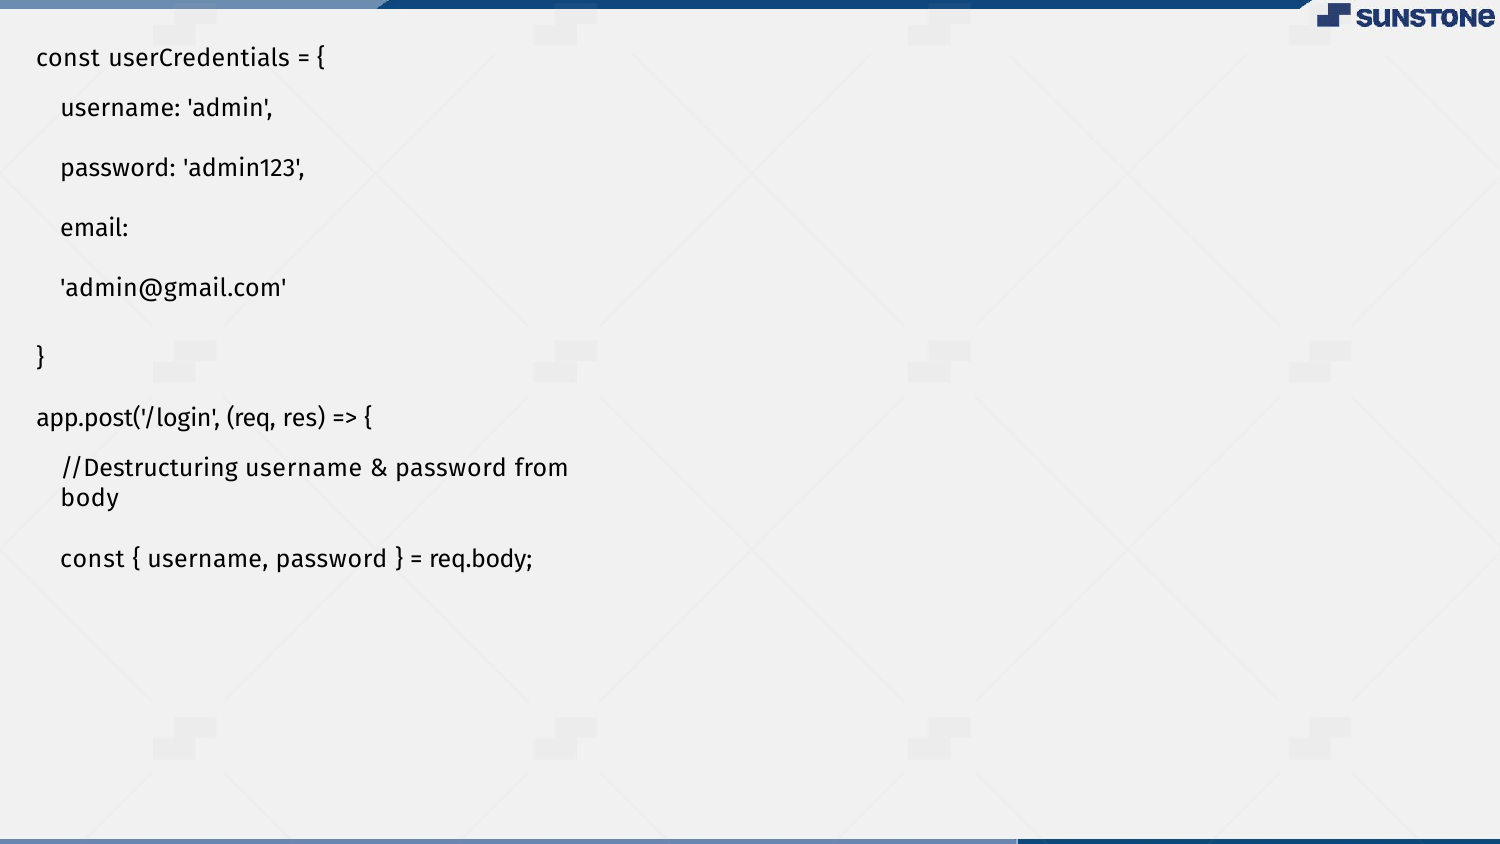

const userCredentials = {
username: 'admin',
password: 'admin123',  email: 'admin@gmail.com'

}
app.post('/login', (req, res) => {
//Destructuring username & password from body

const { username, password } = req.body;